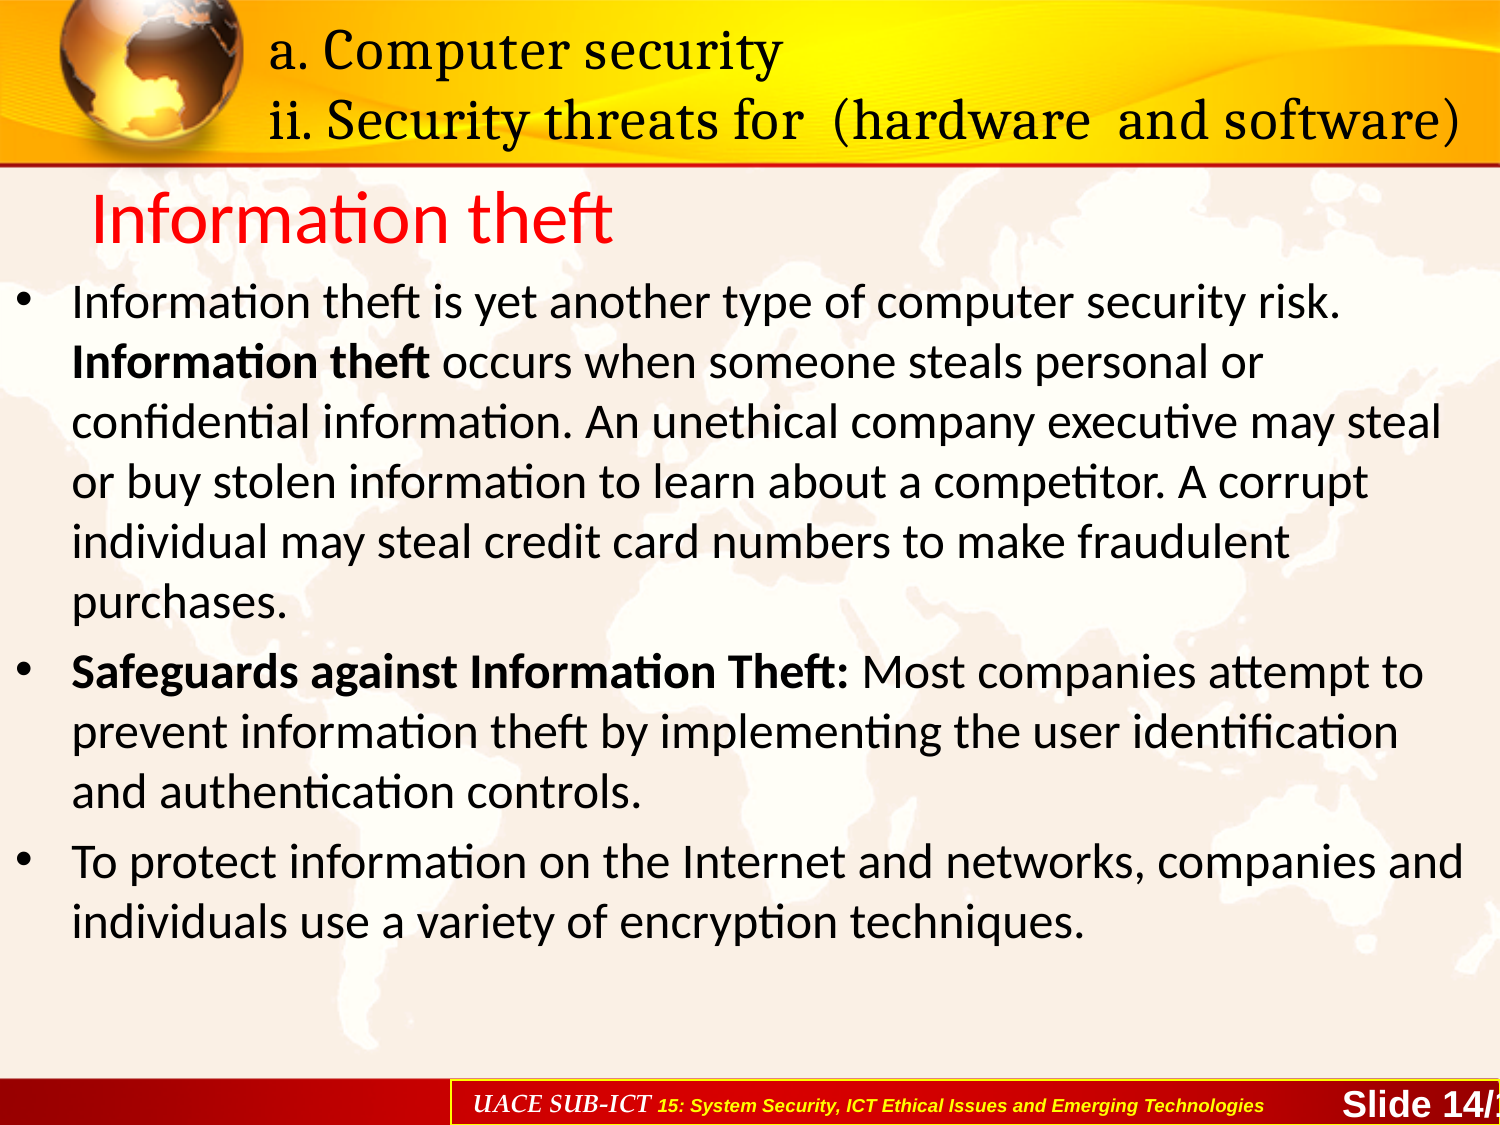

# a. Computer security ii. Security threats for  (hardware  and software)
Information theft
Information theft is yet another type of computer security risk. Information theft occurs when someone steals personal or confidential information. An unethical company executive may steal or buy stolen information to learn about a competitor. A corrupt individual may steal credit card numbers to make fraudulent purchases.
Safeguards against Information Theft: Most companies attempt to prevent information theft by implementing the user identification and authentication controls.
To protect information on the Internet and networks, companies and individuals use a variety of encryption techniques.